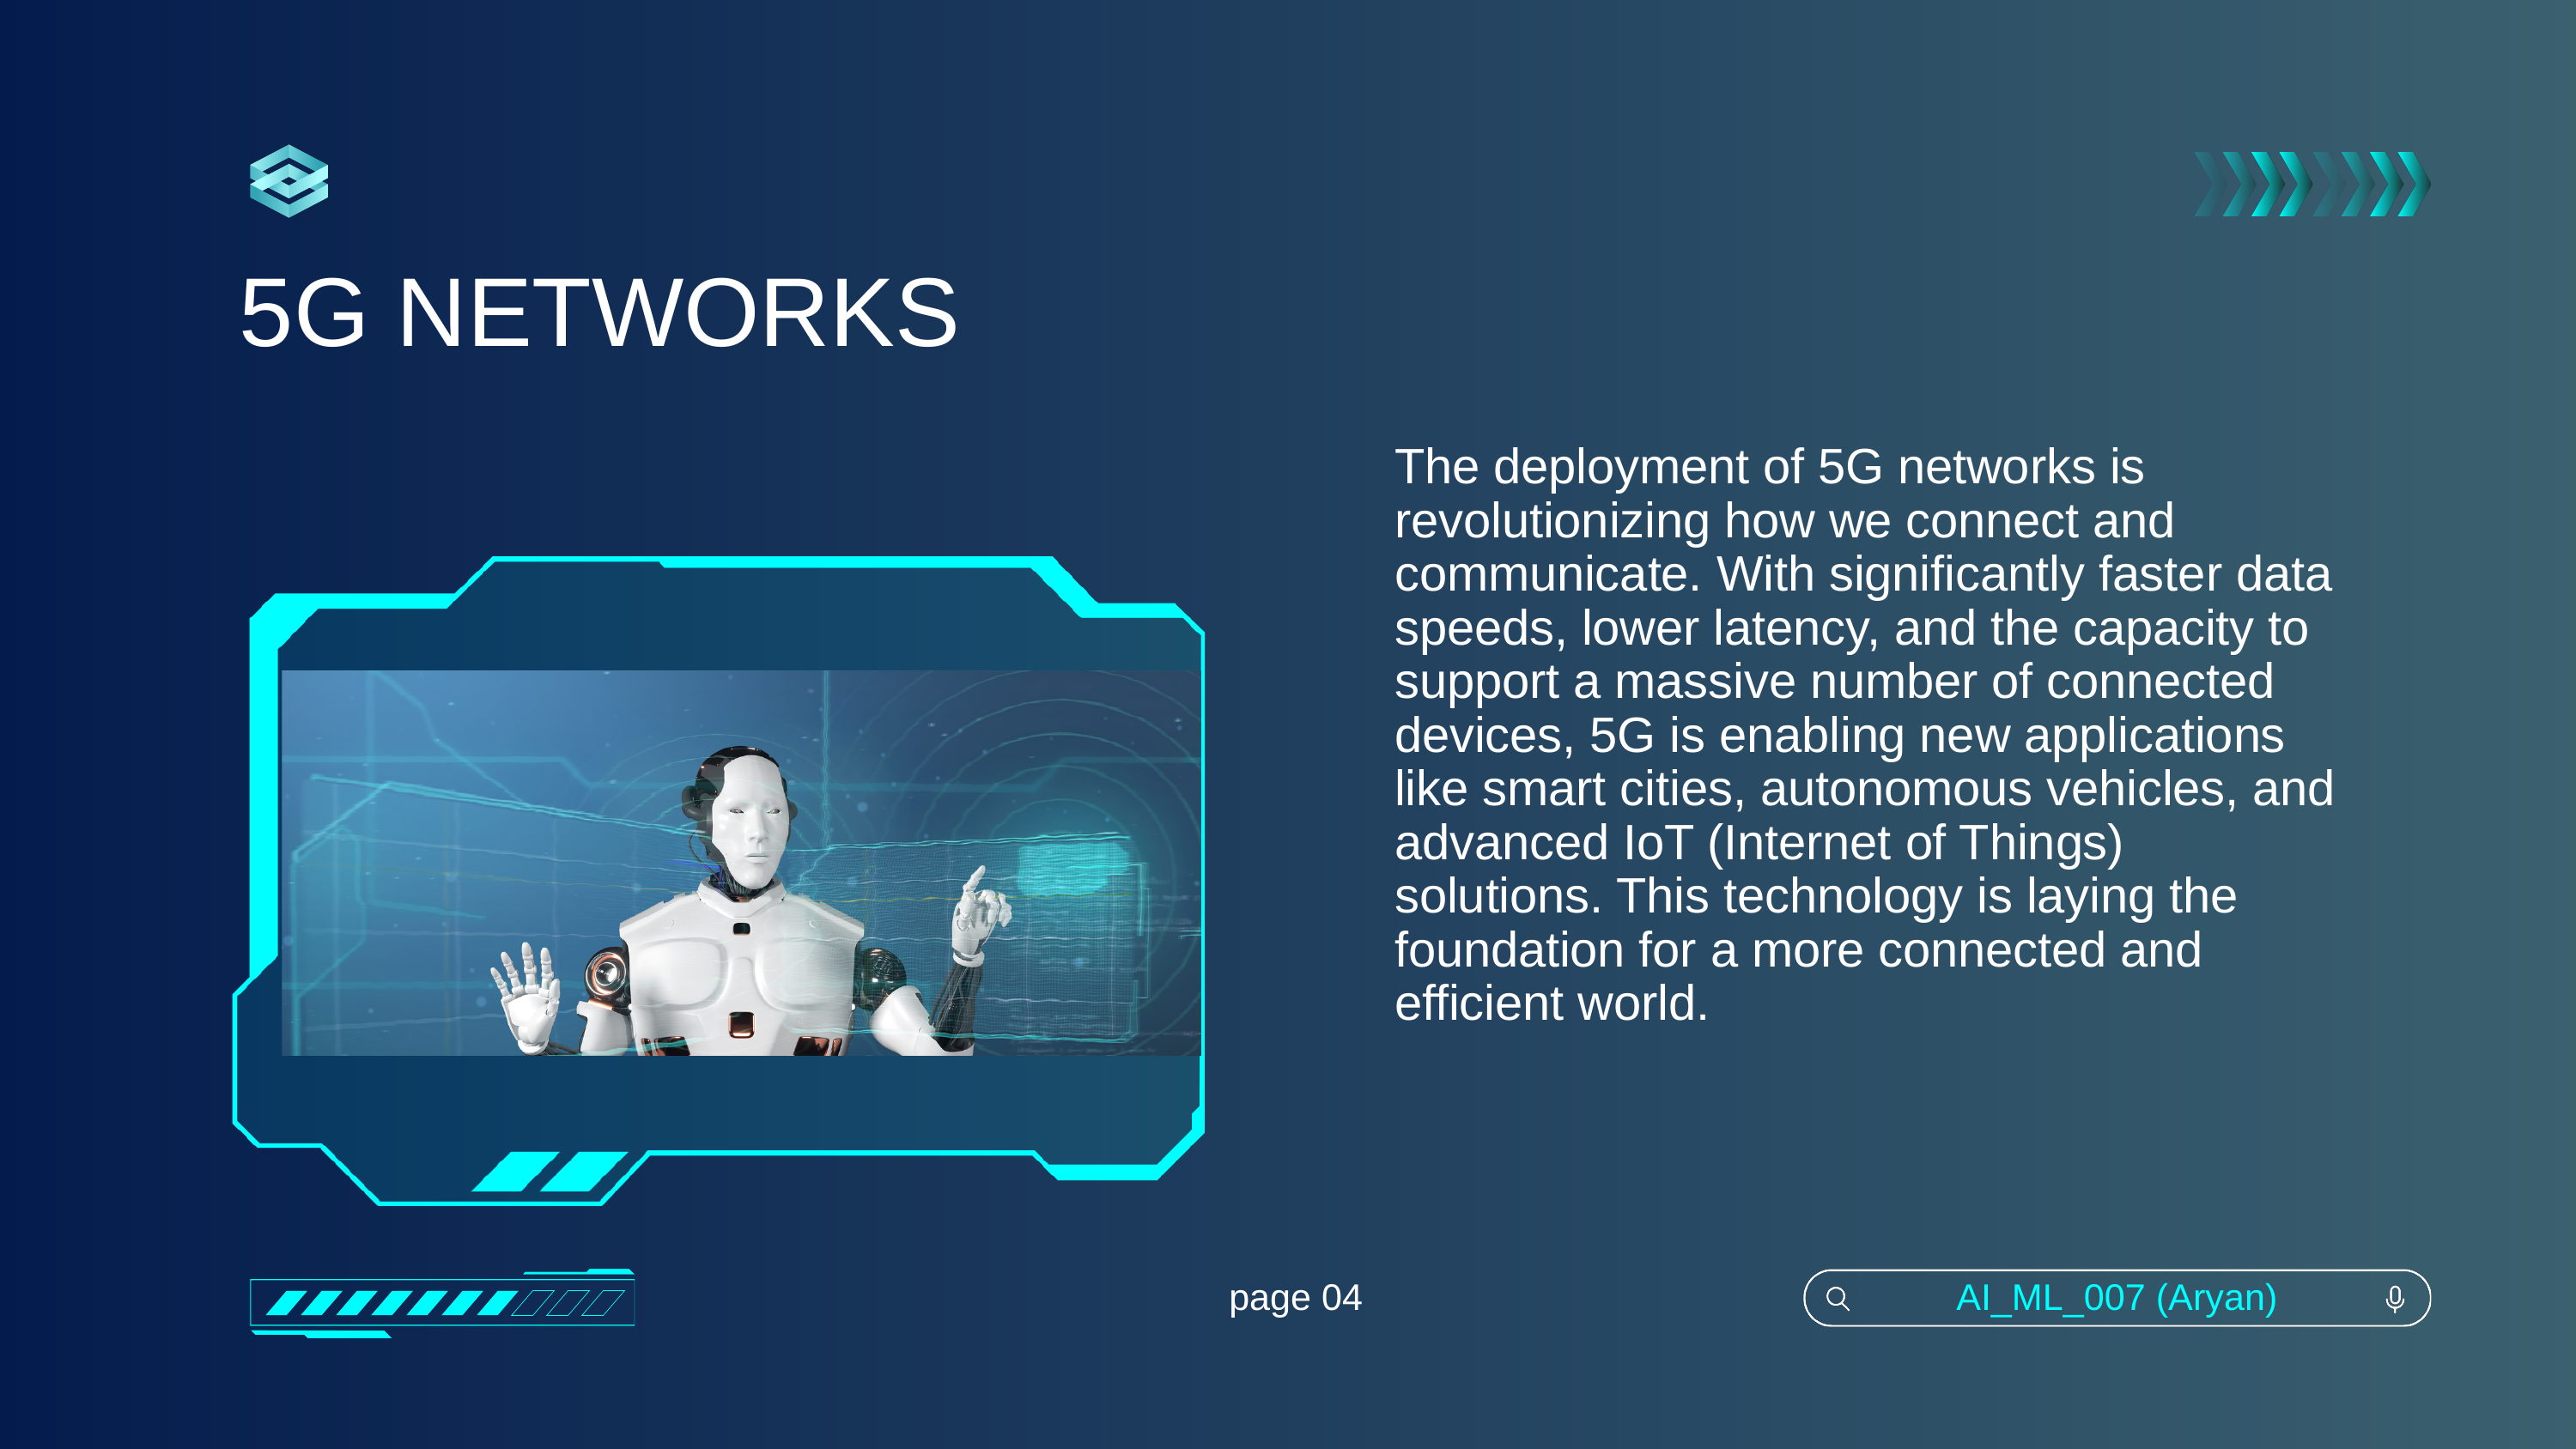

5G NETWORKS
The deployment of 5G networks is revolutionizing how we connect and communicate. With significantly faster data speeds, lower latency, and the capacity to support a massive number of connected devices, 5G is enabling new applications like smart cities, autonomous vehicles, and advanced IoT (Internet of Things) solutions. This technology is laying the foundation for a more connected and efficient world.

page 04
AI_ML_007 (Aryan)